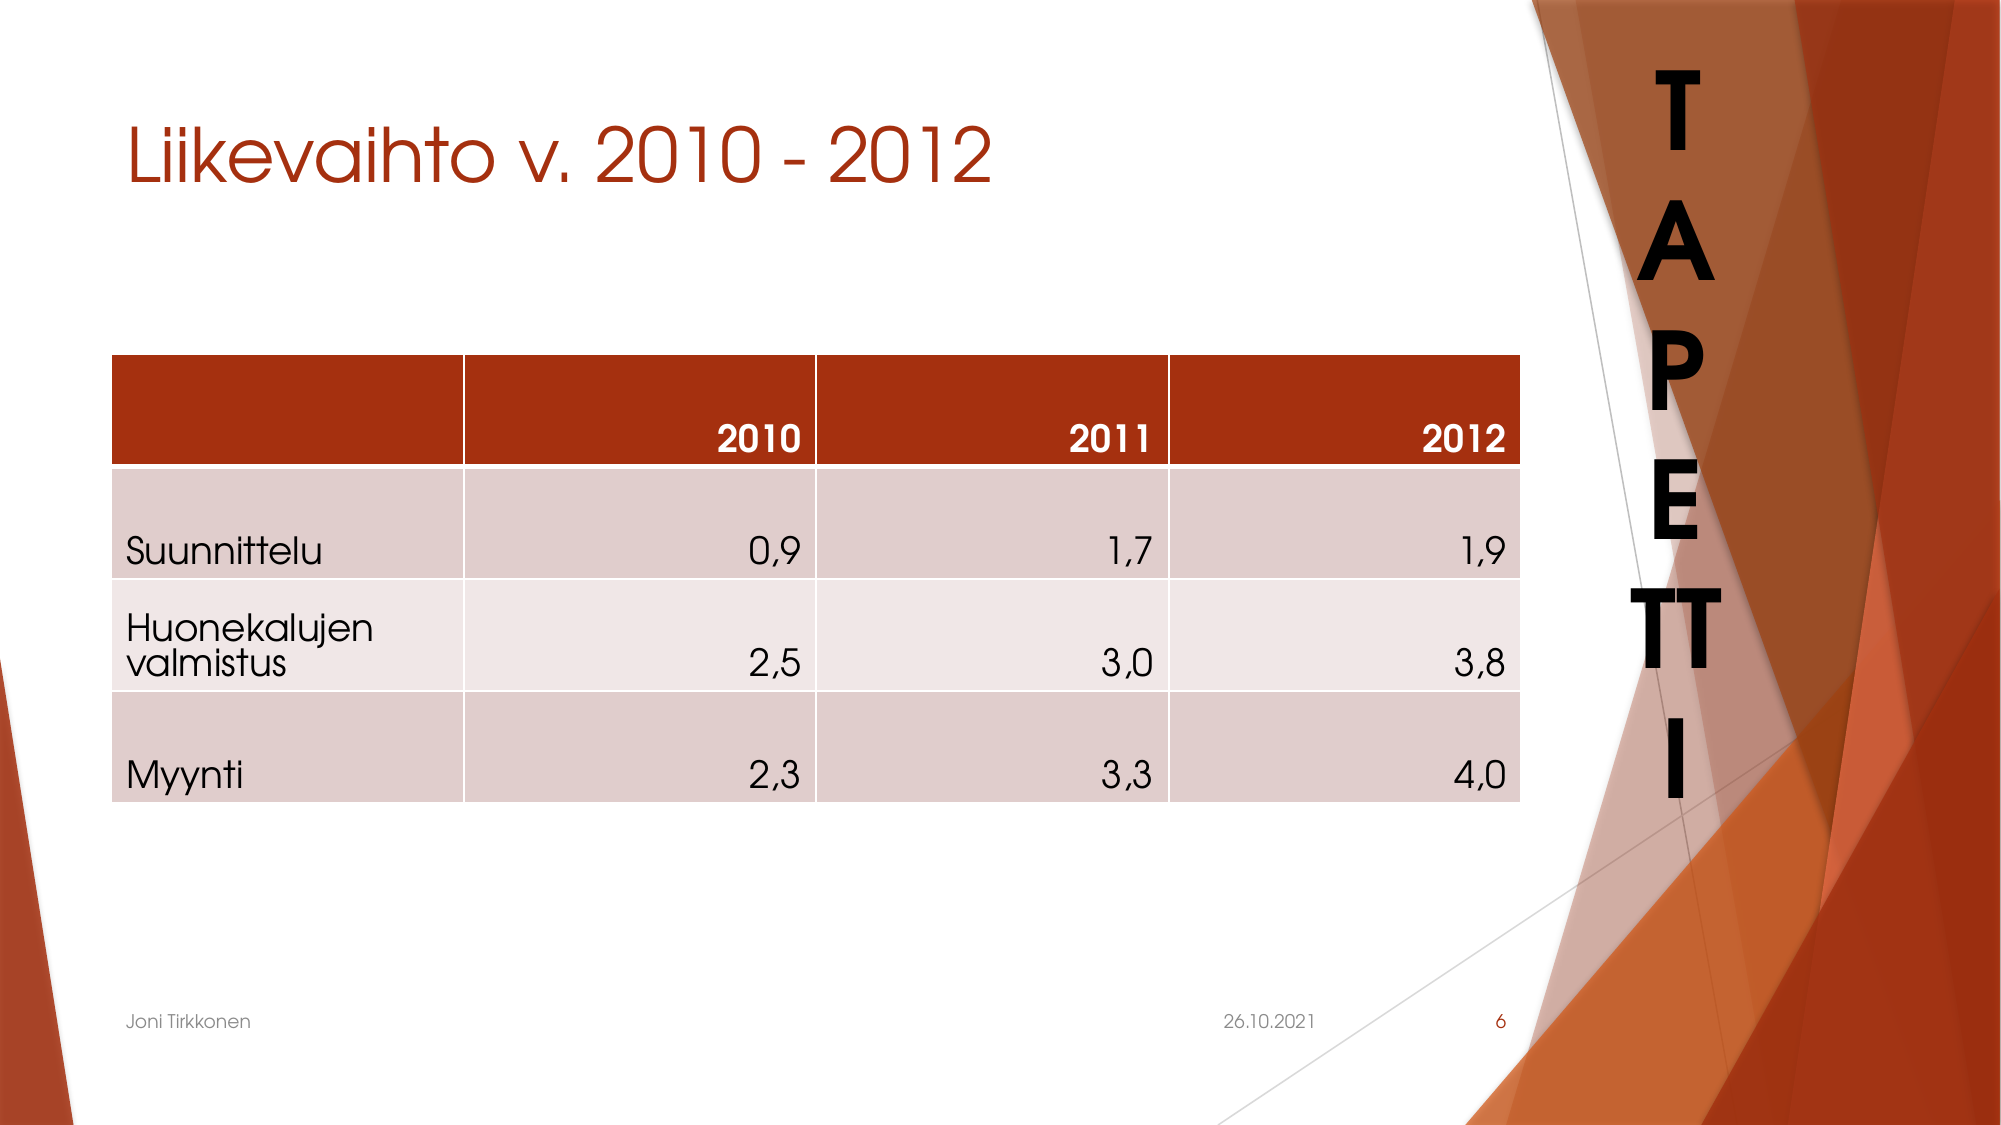

# Liikevaihto v. 2010 - 2012
|  | 2010 | 2011 | 2012 |
| --- | --- | --- | --- |
| Suunnittelu | 0,9 | 1,7 | 1,9 |
| Huonekalujen valmistus | 2,5 | 3,0 | 3,8 |
| Myynti | 2,3 | 3,3 | 4,0 |
Joni Tirkkonen
26.10.2021
6